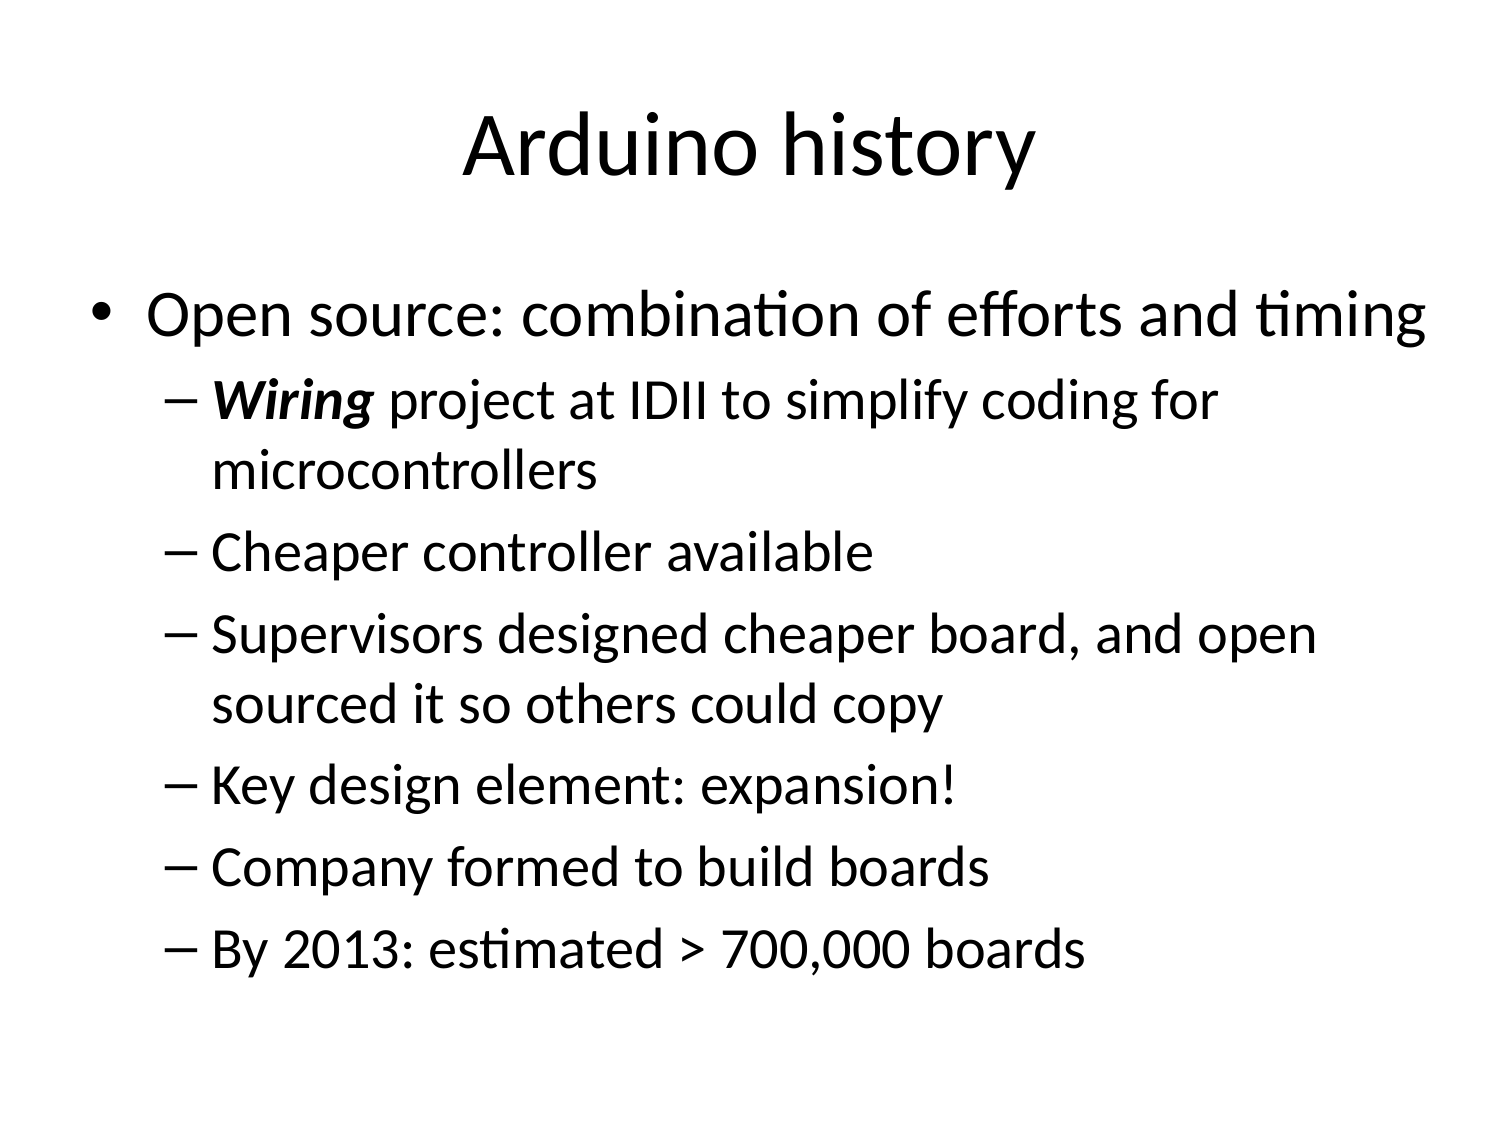

Arduino history
Open source: combination of efforts and timing
Wiring project at IDII to simplify coding for microcontrollers
Cheaper controller available
Supervisors designed cheaper board, and open sourced it so others could copy
Key design element: expansion!
Company formed to build boards
By 2013: estimated > 700,000 boards